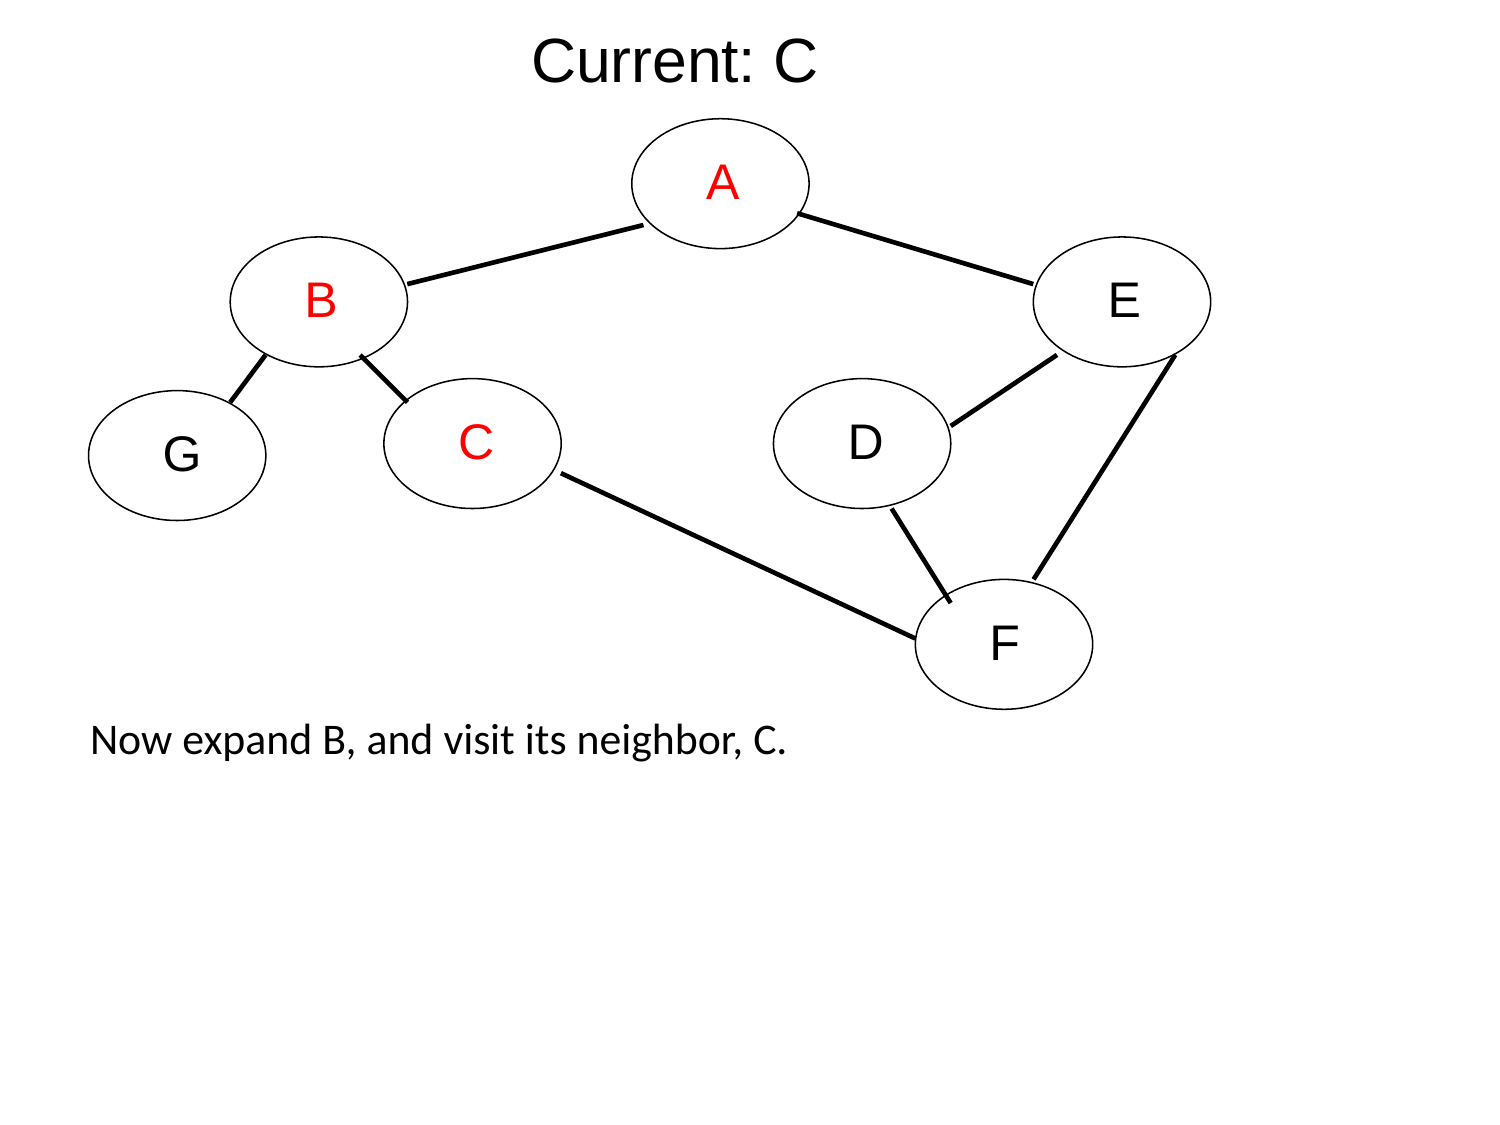

Current: C

A

B

E

C

D

G

F
Now expand B, and visit its neighbor, C.